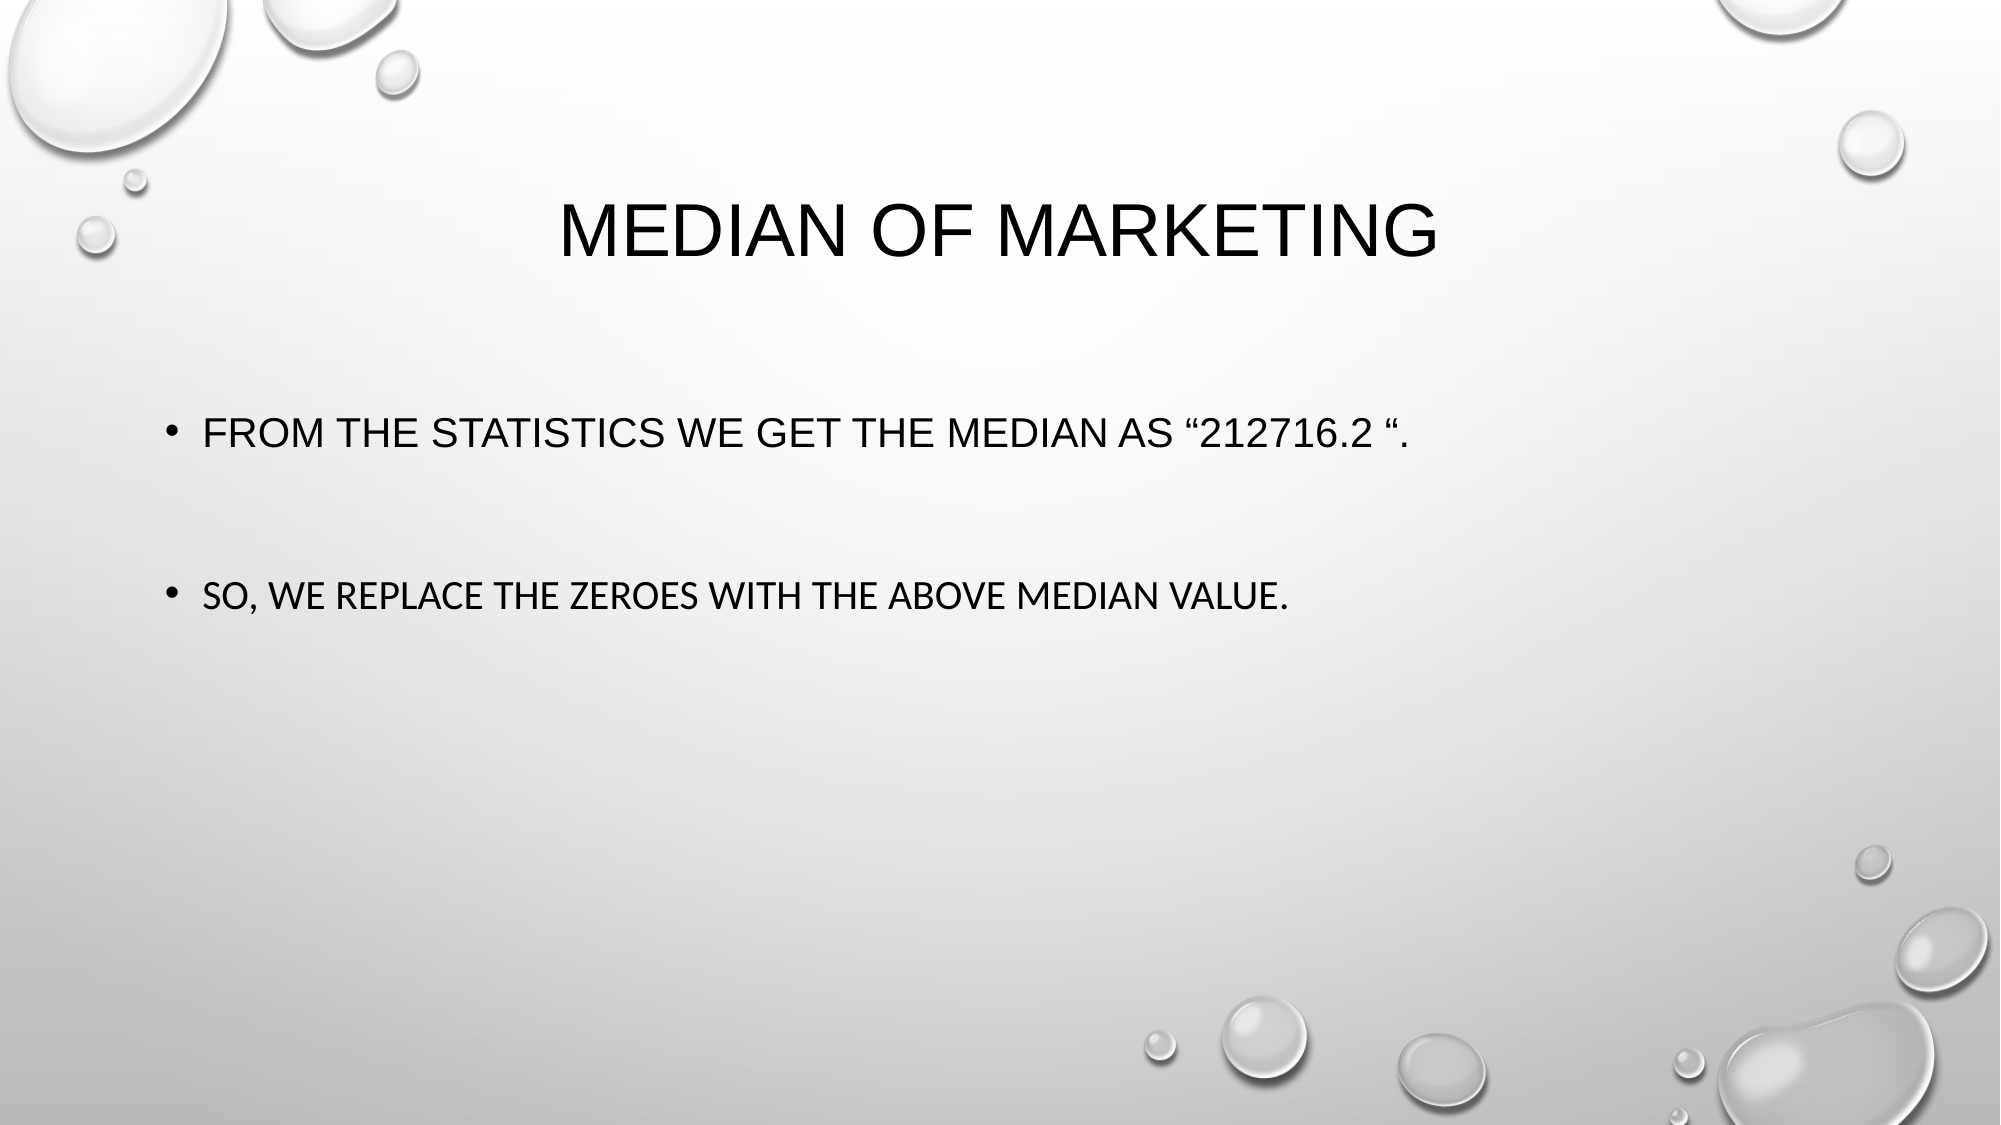

# Median of marketing
From the statistics we get the median as “212716.2 “.

So, we replace the zeroes with the above median value.